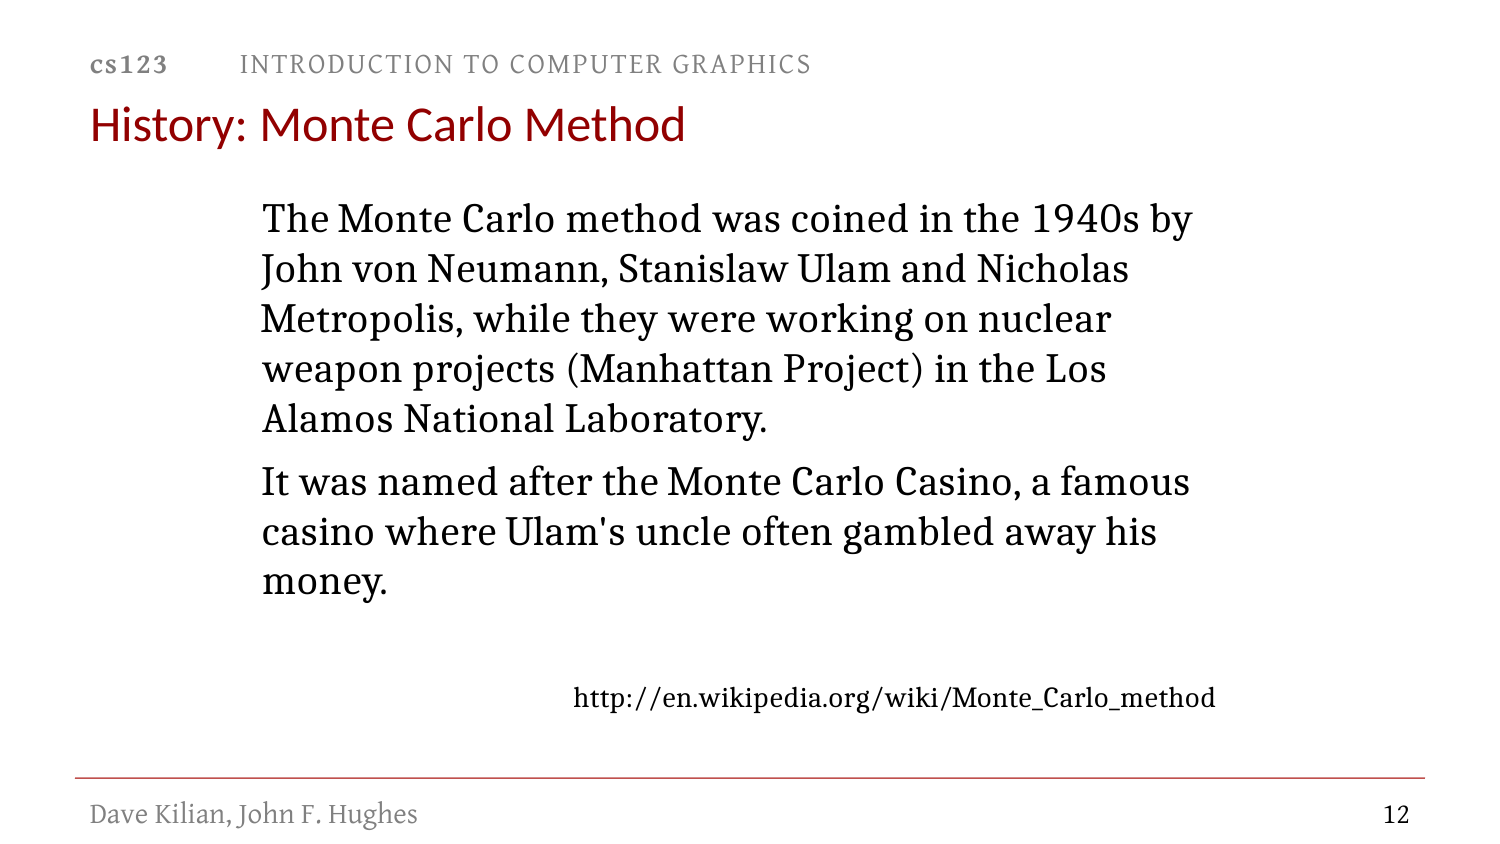

# History: Monte Carlo Method
The Monte Carlo method was coined in the 1940s by John von Neumann, Stanislaw Ulam and Nicholas Metropolis, while they were working on nuclear weapon projects (Manhattan Project) in the Los Alamos National Laboratory.
It was named after the Monte Carlo Casino, a famous casino where Ulam's uncle often gambled away his money.

http://en.wikipedia.org/wiki/Monte_Carlo_method
12